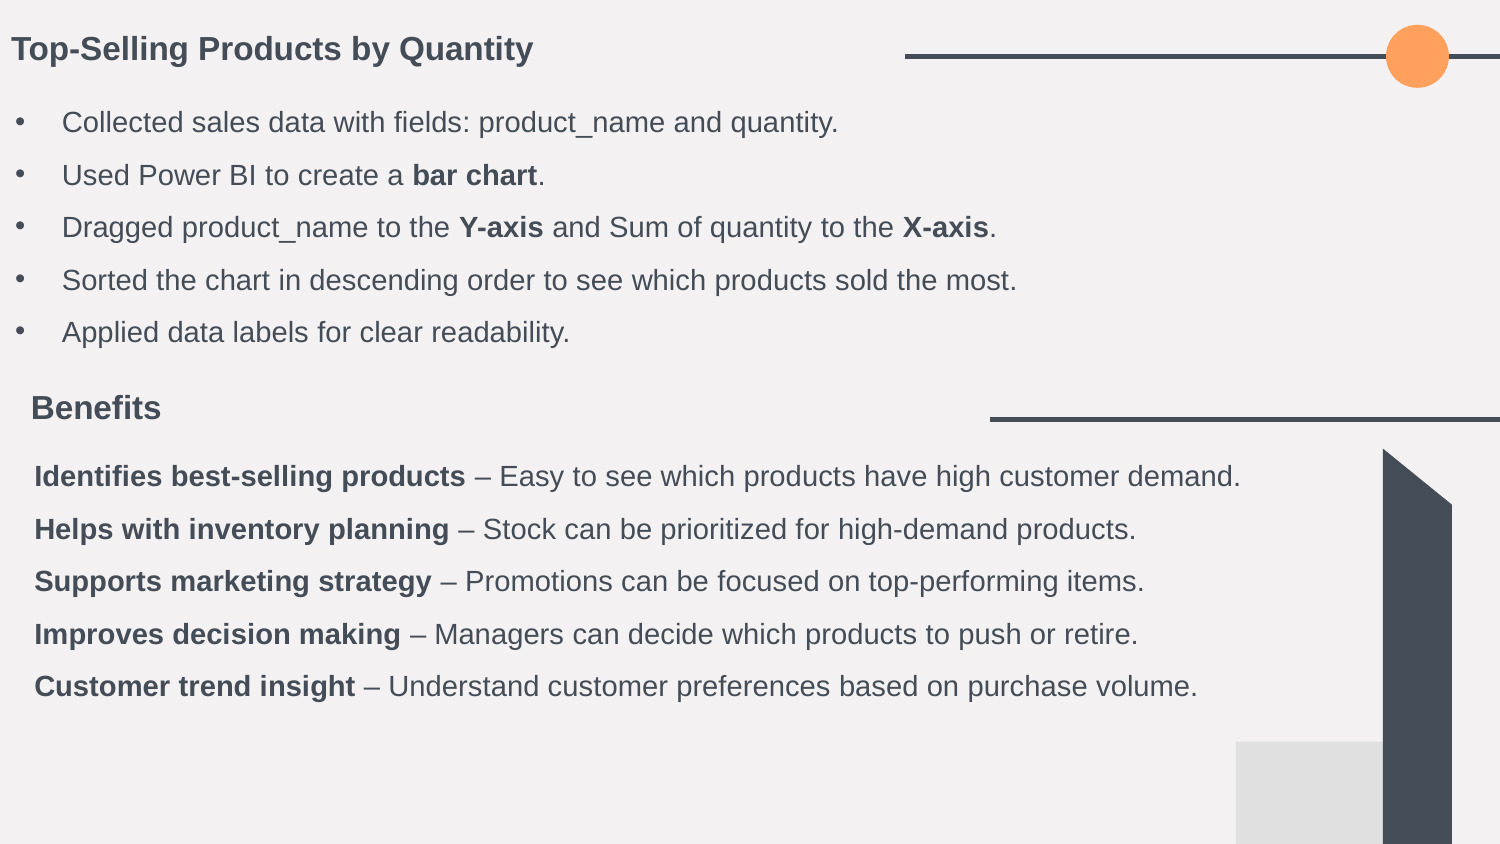

Top-Selling Products by Quantity
Collected sales data with fields: product_name and quantity.
Used Power BI to create a bar chart.
Dragged product_name to the Y-axis and Sum of quantity to the X-axis.
Sorted the chart in descending order to see which products sold the most.
Applied data labels for clear readability.
Benefits
Identifies best-selling products – Easy to see which products have high customer demand.
Helps with inventory planning – Stock can be prioritized for high-demand products.
Supports marketing strategy – Promotions can be focused on top-performing items.
Improves decision making – Managers can decide which products to push or retire.
Customer trend insight – Understand customer preferences based on purchase volume.